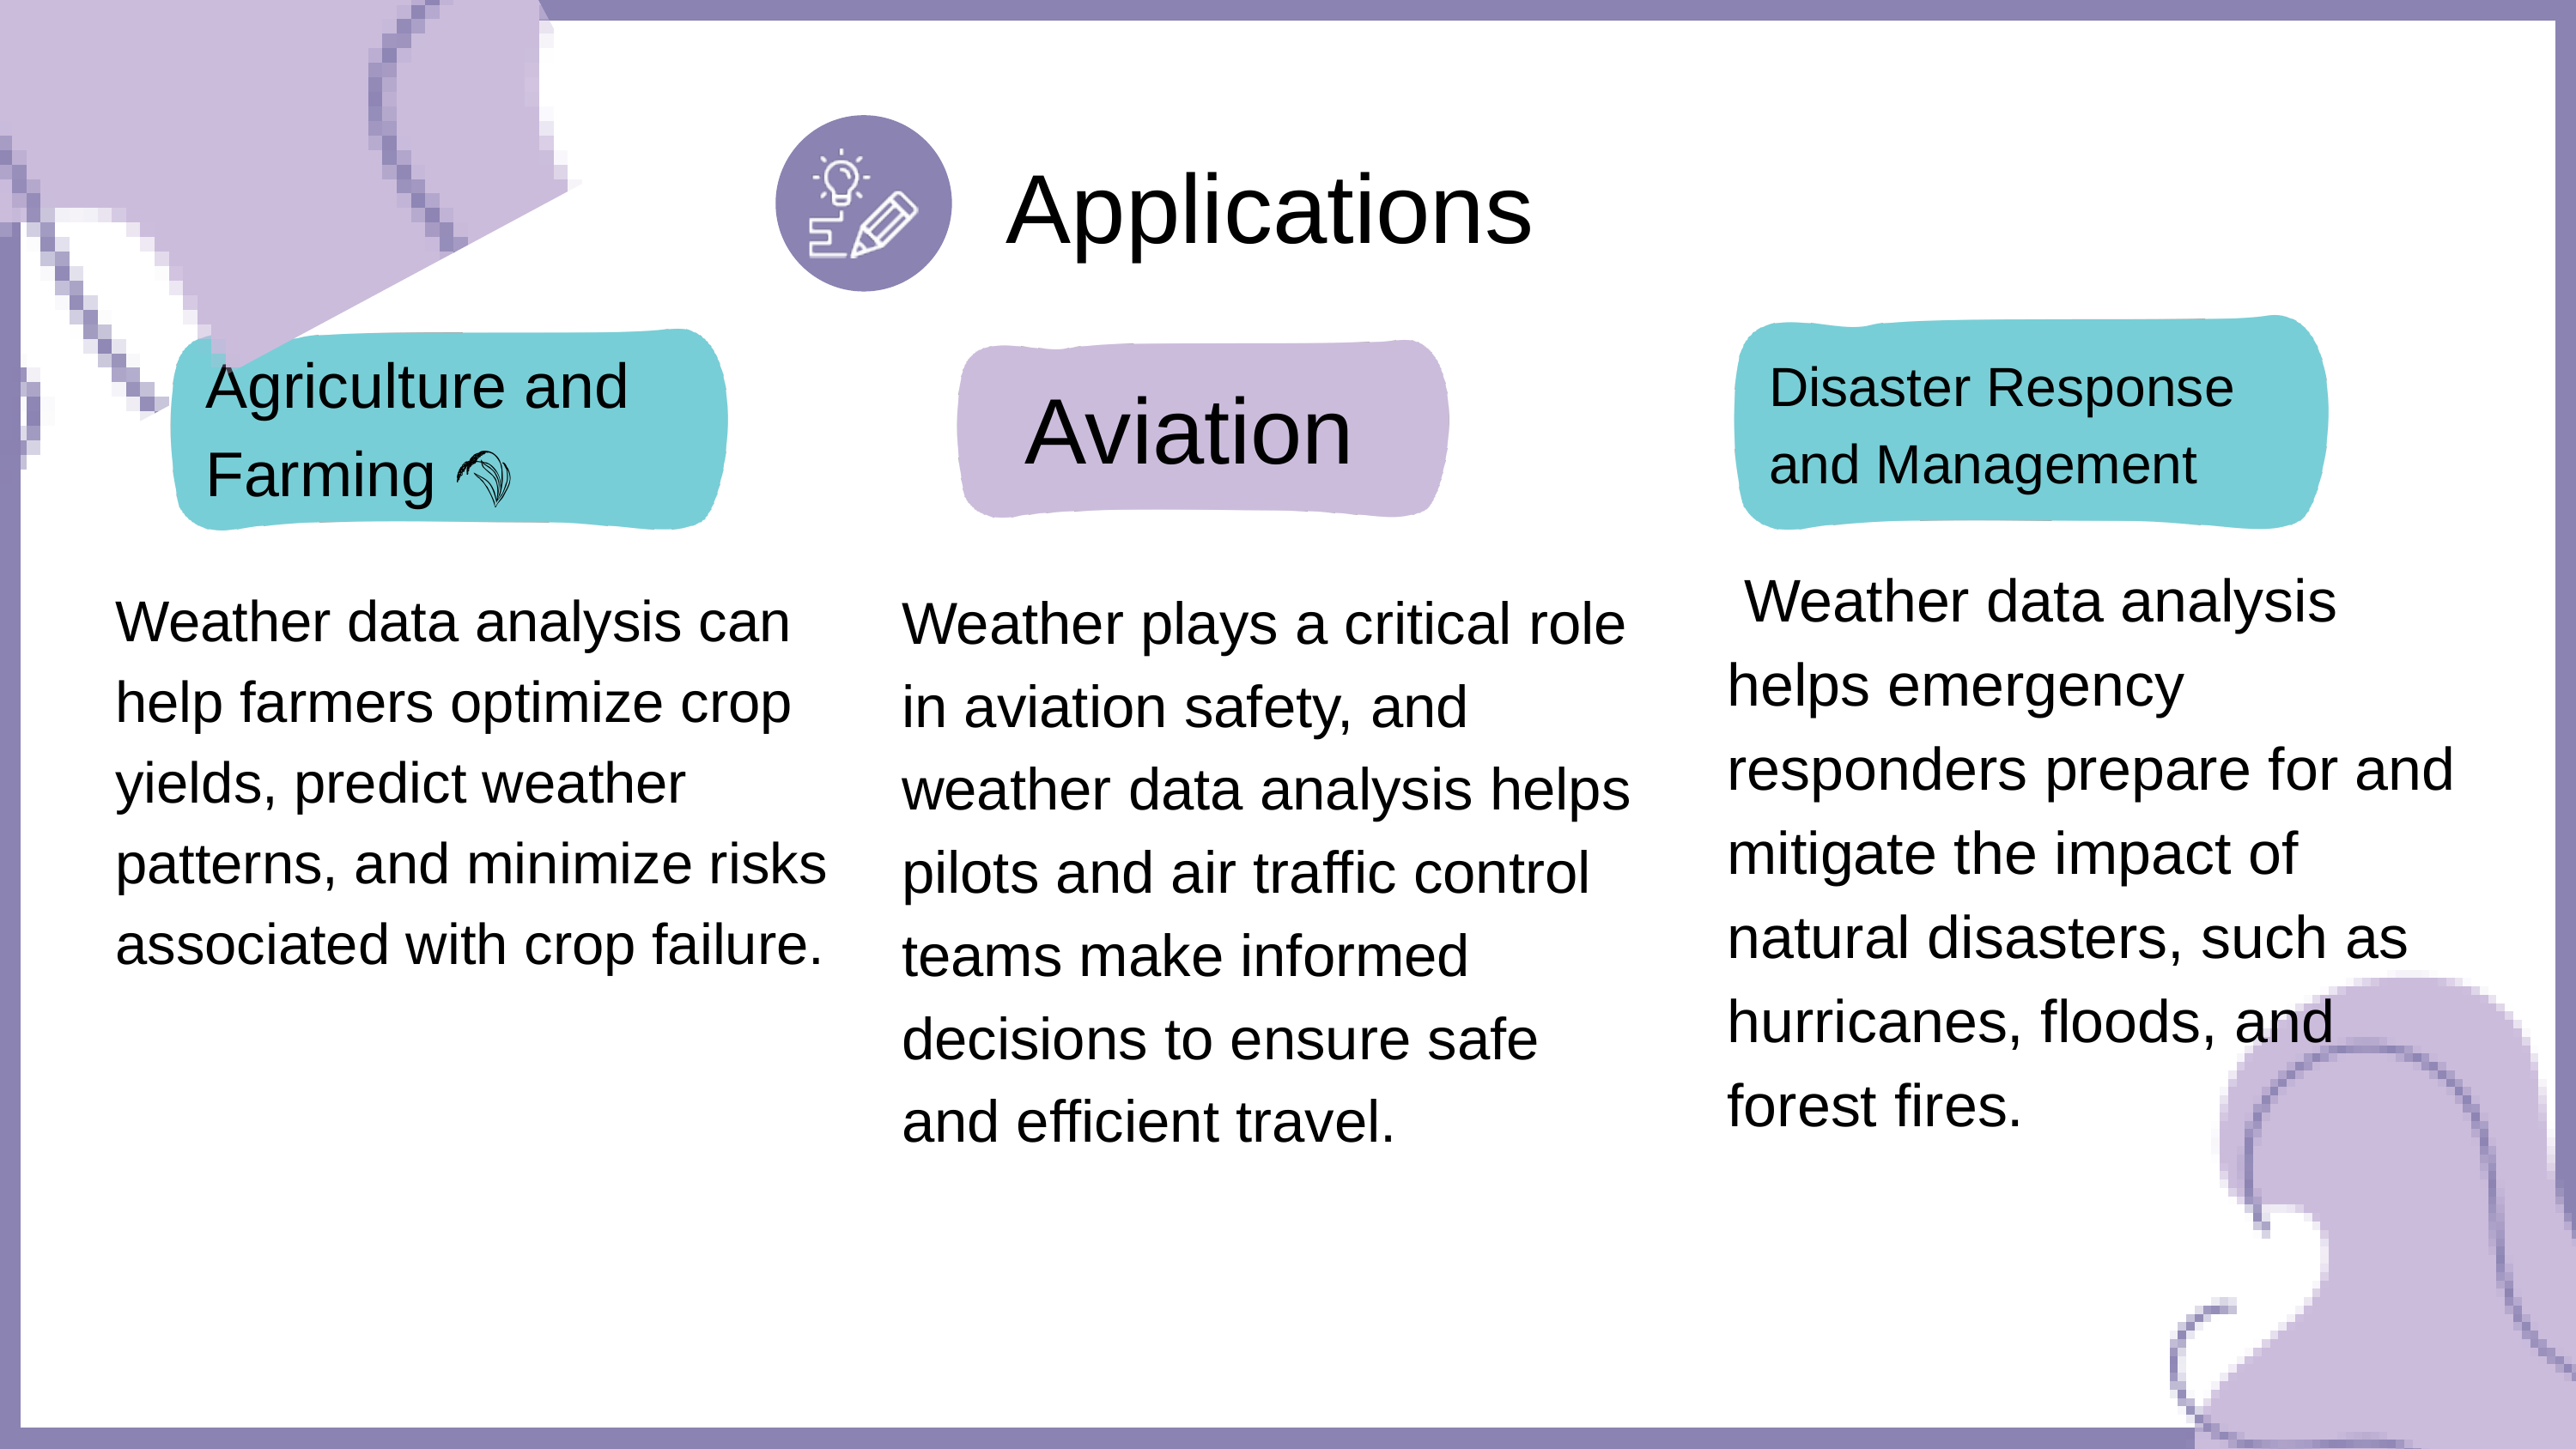

Applications

Agriculture and Farming 🌾

Disaster Response and Management
Aviation
 Weather data analysis helps emergency responders prepare for and mitigate the impact of natural disasters, such as hurricanes, floods, and forest fires.
Weather data analysis can help farmers optimize crop yields, predict weather patterns, and minimize risks associated with crop failure.
Weather plays a critical role in aviation safety, and weather data analysis helps pilots and air traffic control teams make informed decisions to ensure safe and efficient travel.